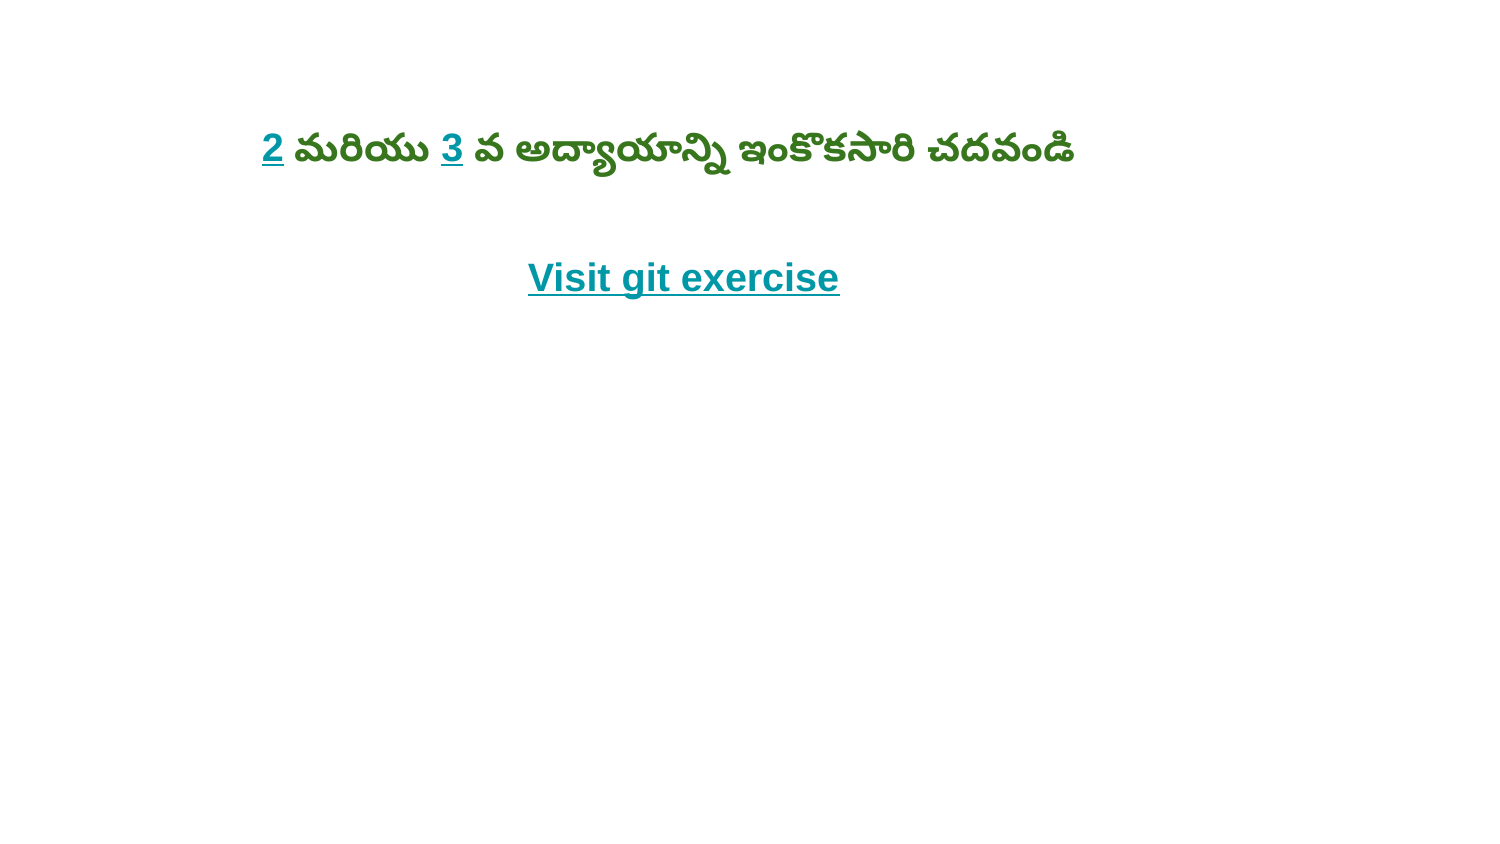

2 మరియు 3 వ అద్యాయాన్ని ఇంకొకసారి చదవండి
Visit git exercise